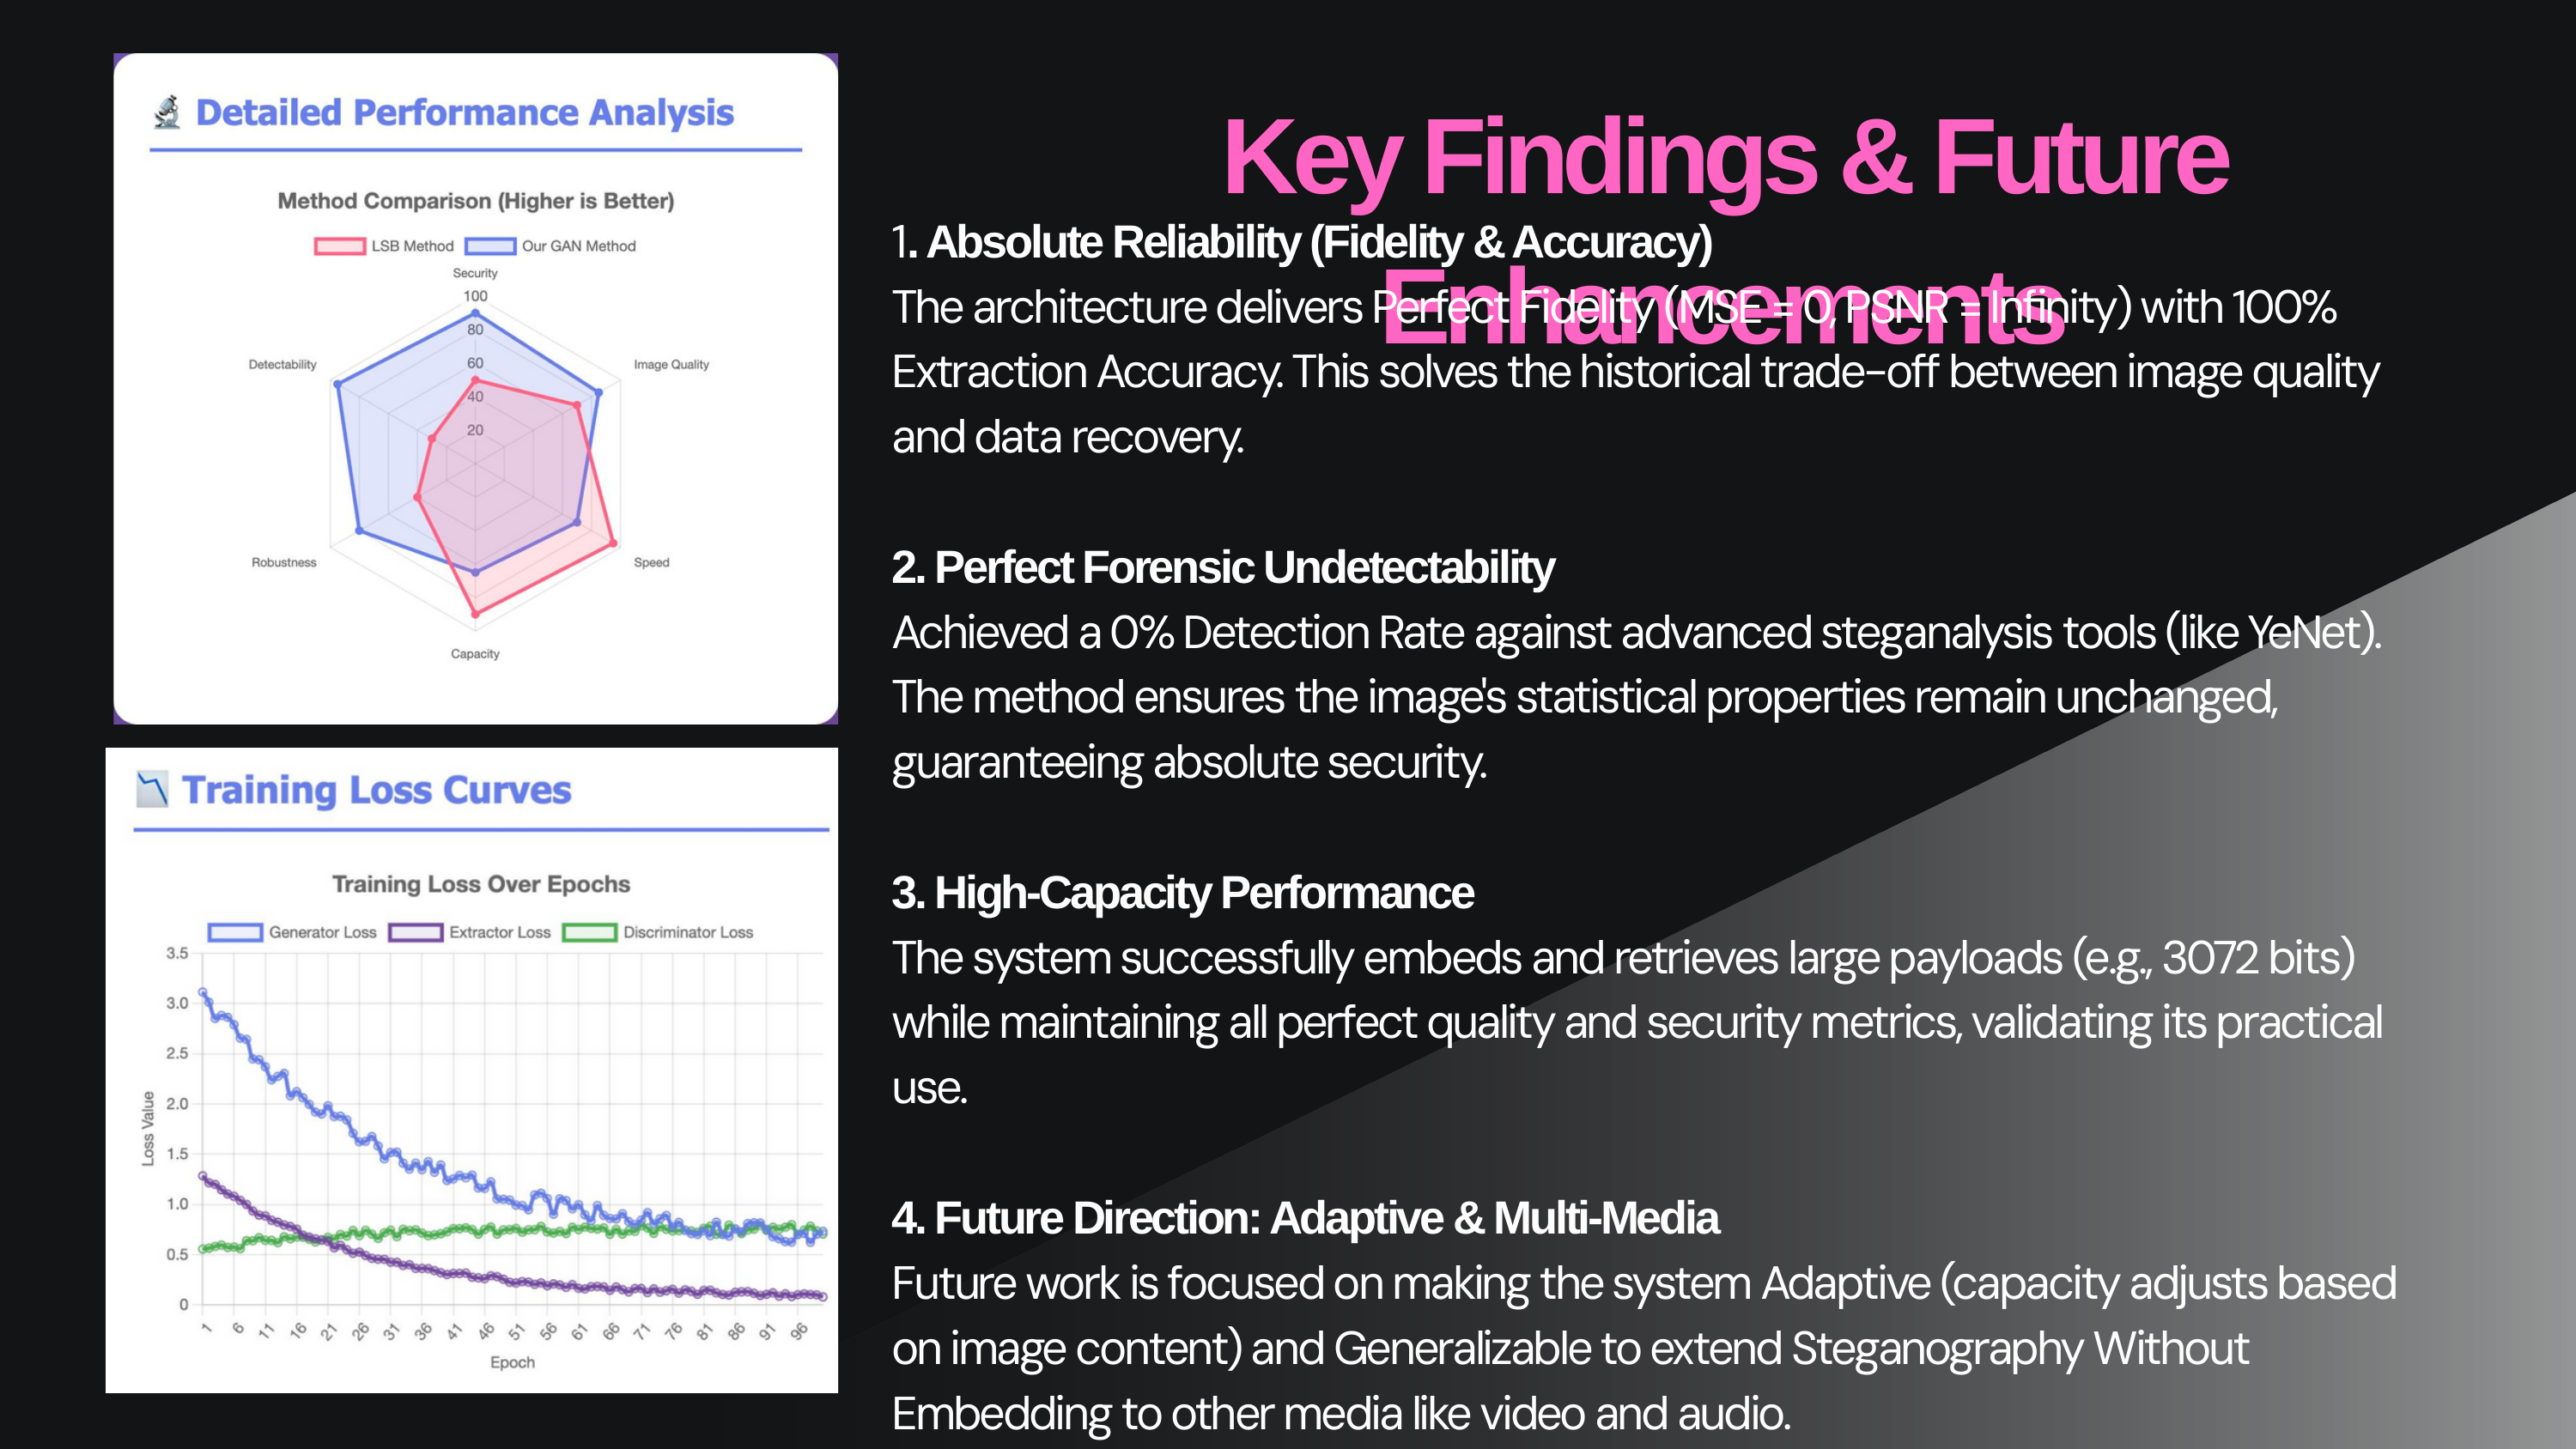

Key Findings & Future Enhancements
1. Absolute Reliability (Fidelity & Accuracy)
The architecture delivers Perfect Fidelity (MSE = 0, PSNR = Infinity) with 100% Extraction Accuracy. This solves the historical trade-off between image quality and data recovery.

2. Perfect Forensic Undetectability
Achieved a 0% Detection Rate against advanced steganalysis tools (like YeNet). The method ensures the image's statistical properties remain unchanged, guaranteeing absolute security.

3. High-Capacity Performance
The system successfully embeds and retrieves large payloads (e.g., 3072 bits) while maintaining all perfect quality and security metrics, validating its practical use.

4. Future Direction: Adaptive & Multi-Media
Future work is focused on making the system Adaptive (capacity adjusts based on image content) and Generalizable to extend Steganography Without Embedding to other media like video and audio.